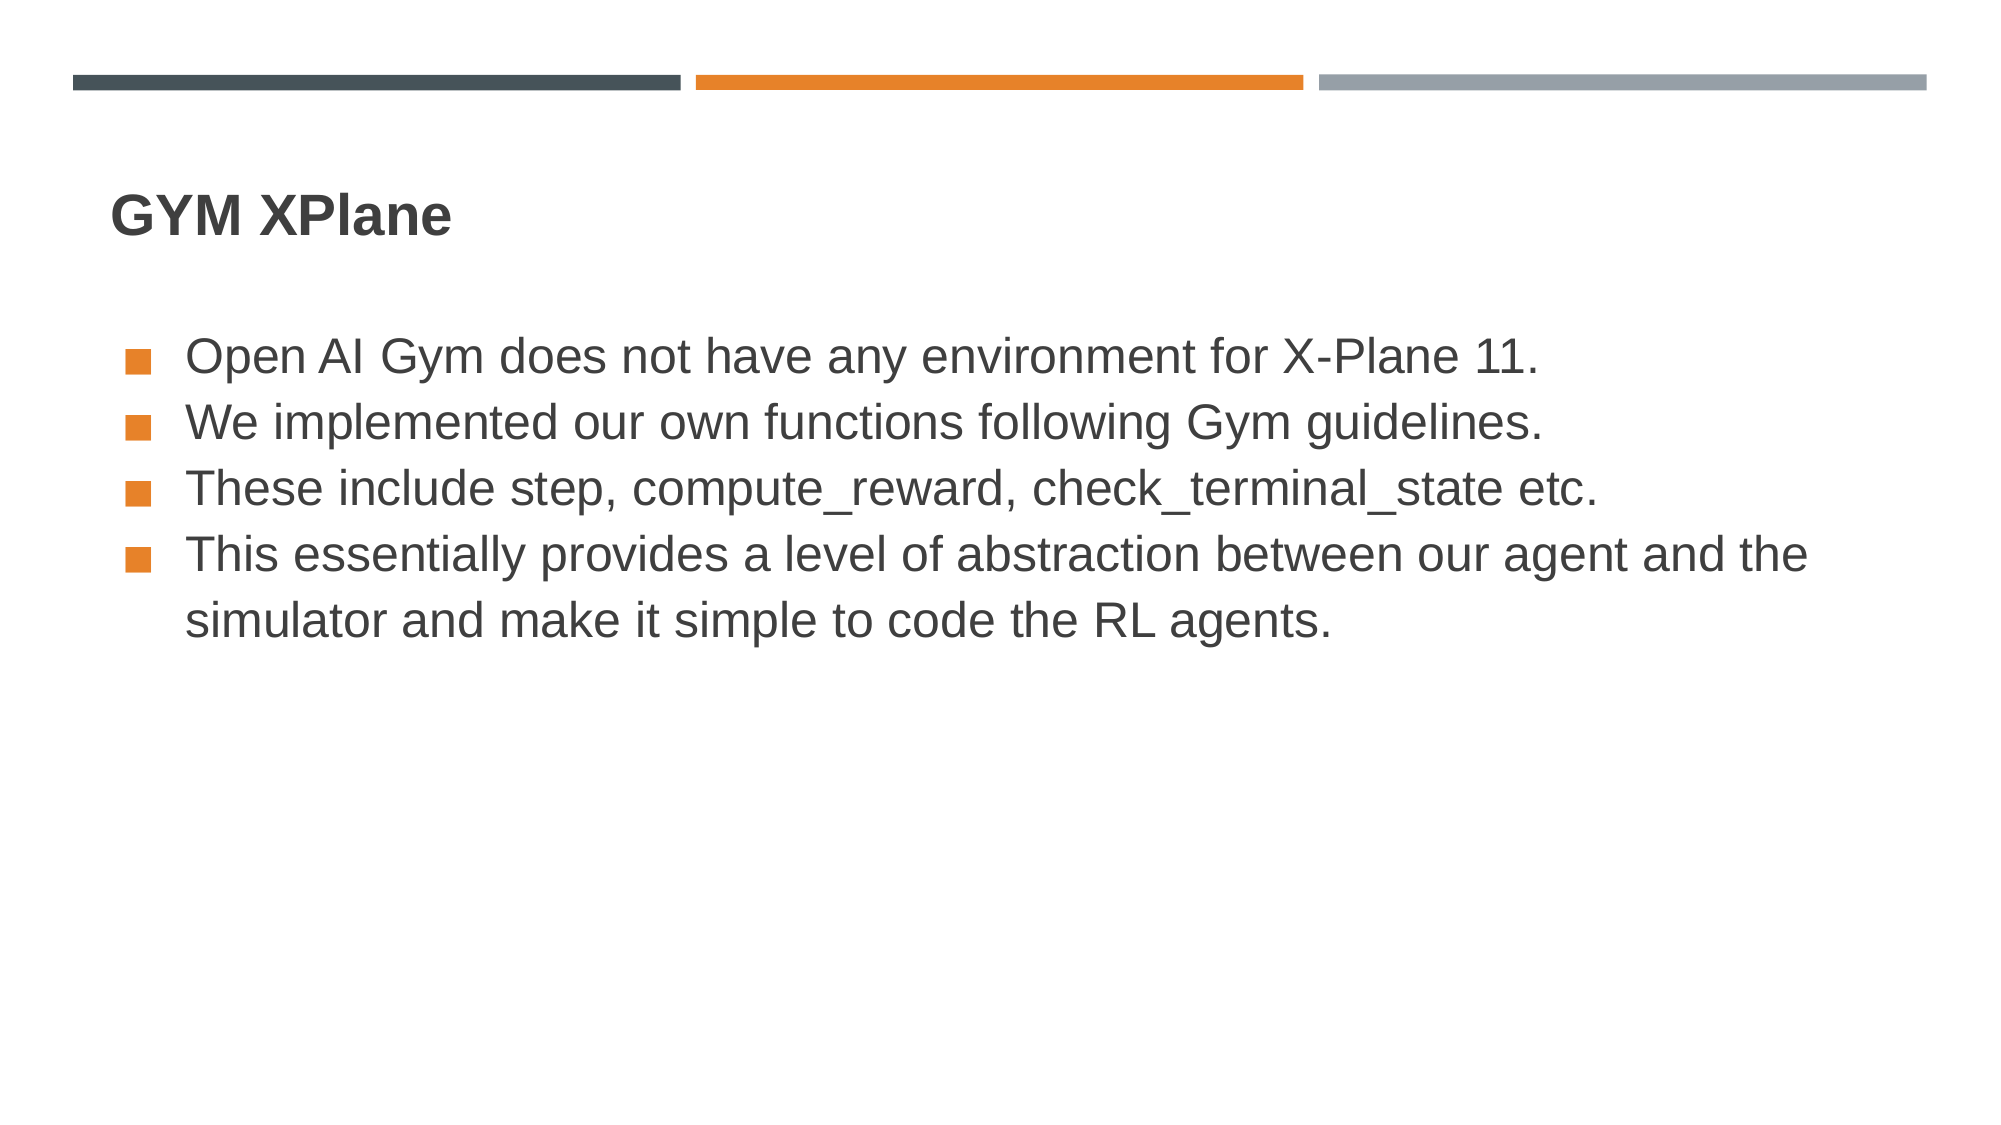

# GYM XPlane
Open AI Gym does not have any environment for X-Plane 11.
We implemented our own functions following Gym guidelines.
These include step, compute_reward, check_terminal_state etc.
This essentially provides a level of abstraction between our agent and the simulator and make it simple to code the RL agents.